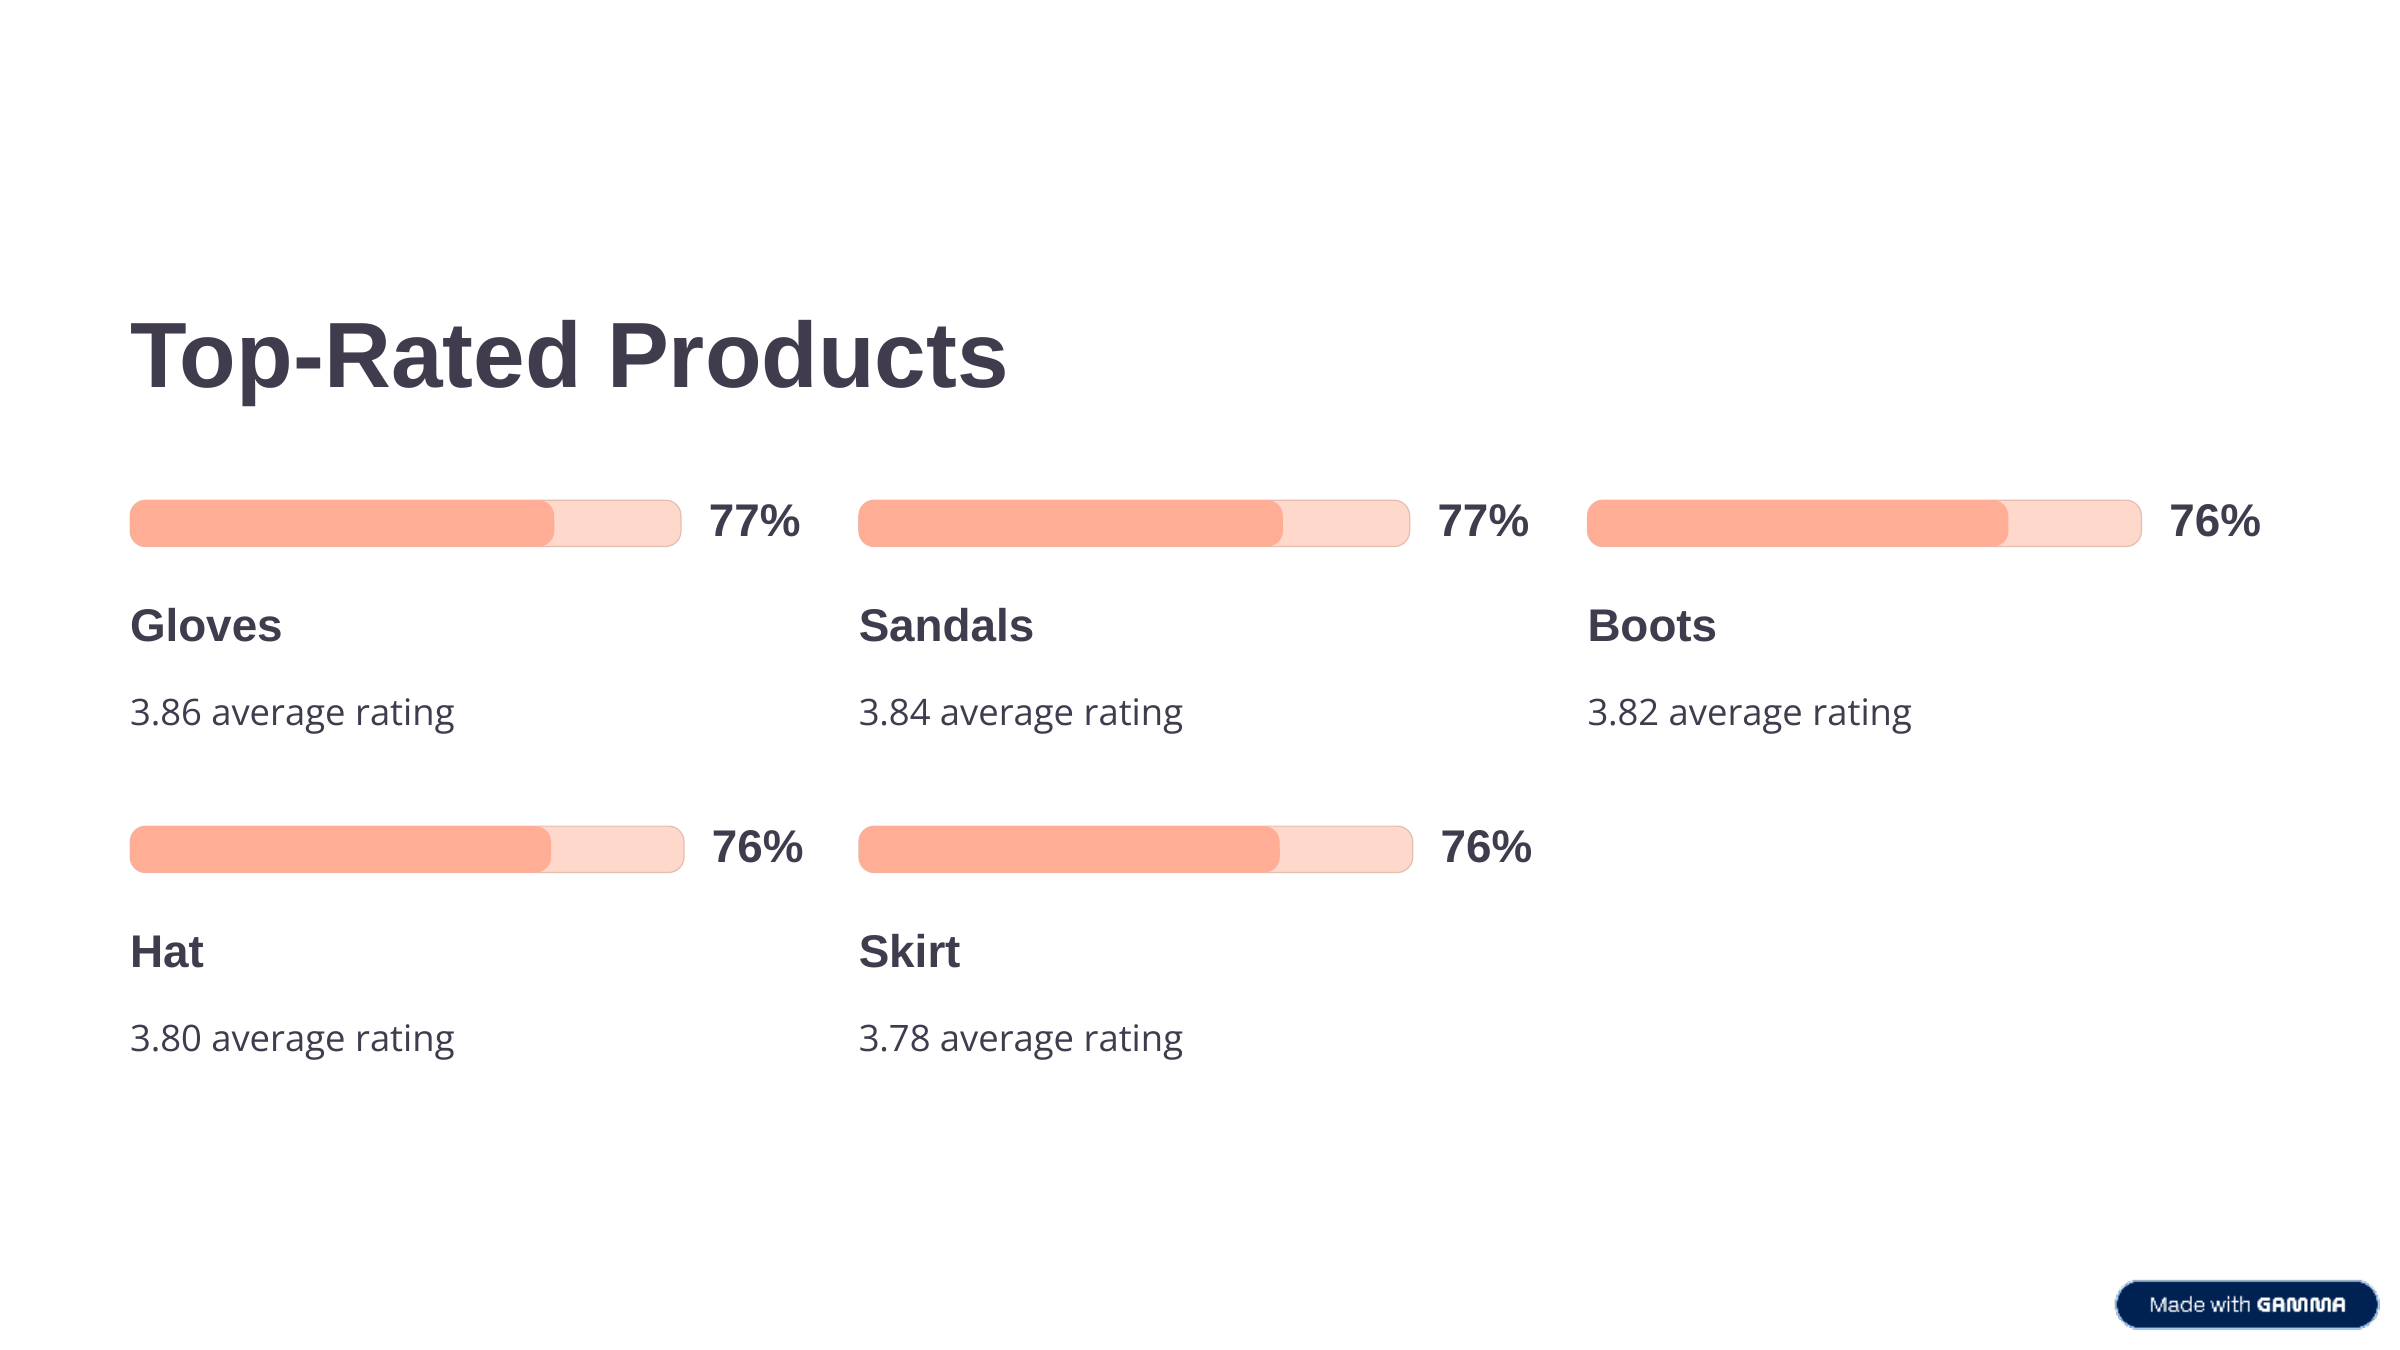

Top-Rated Products

77%

77%

76%
Gloves
Sandals
Boots
3.86 average rating
3.84 average rating
3.82 average rating

76%

76%
Hat
Skirt
3.80 average rating
3.78 average rating